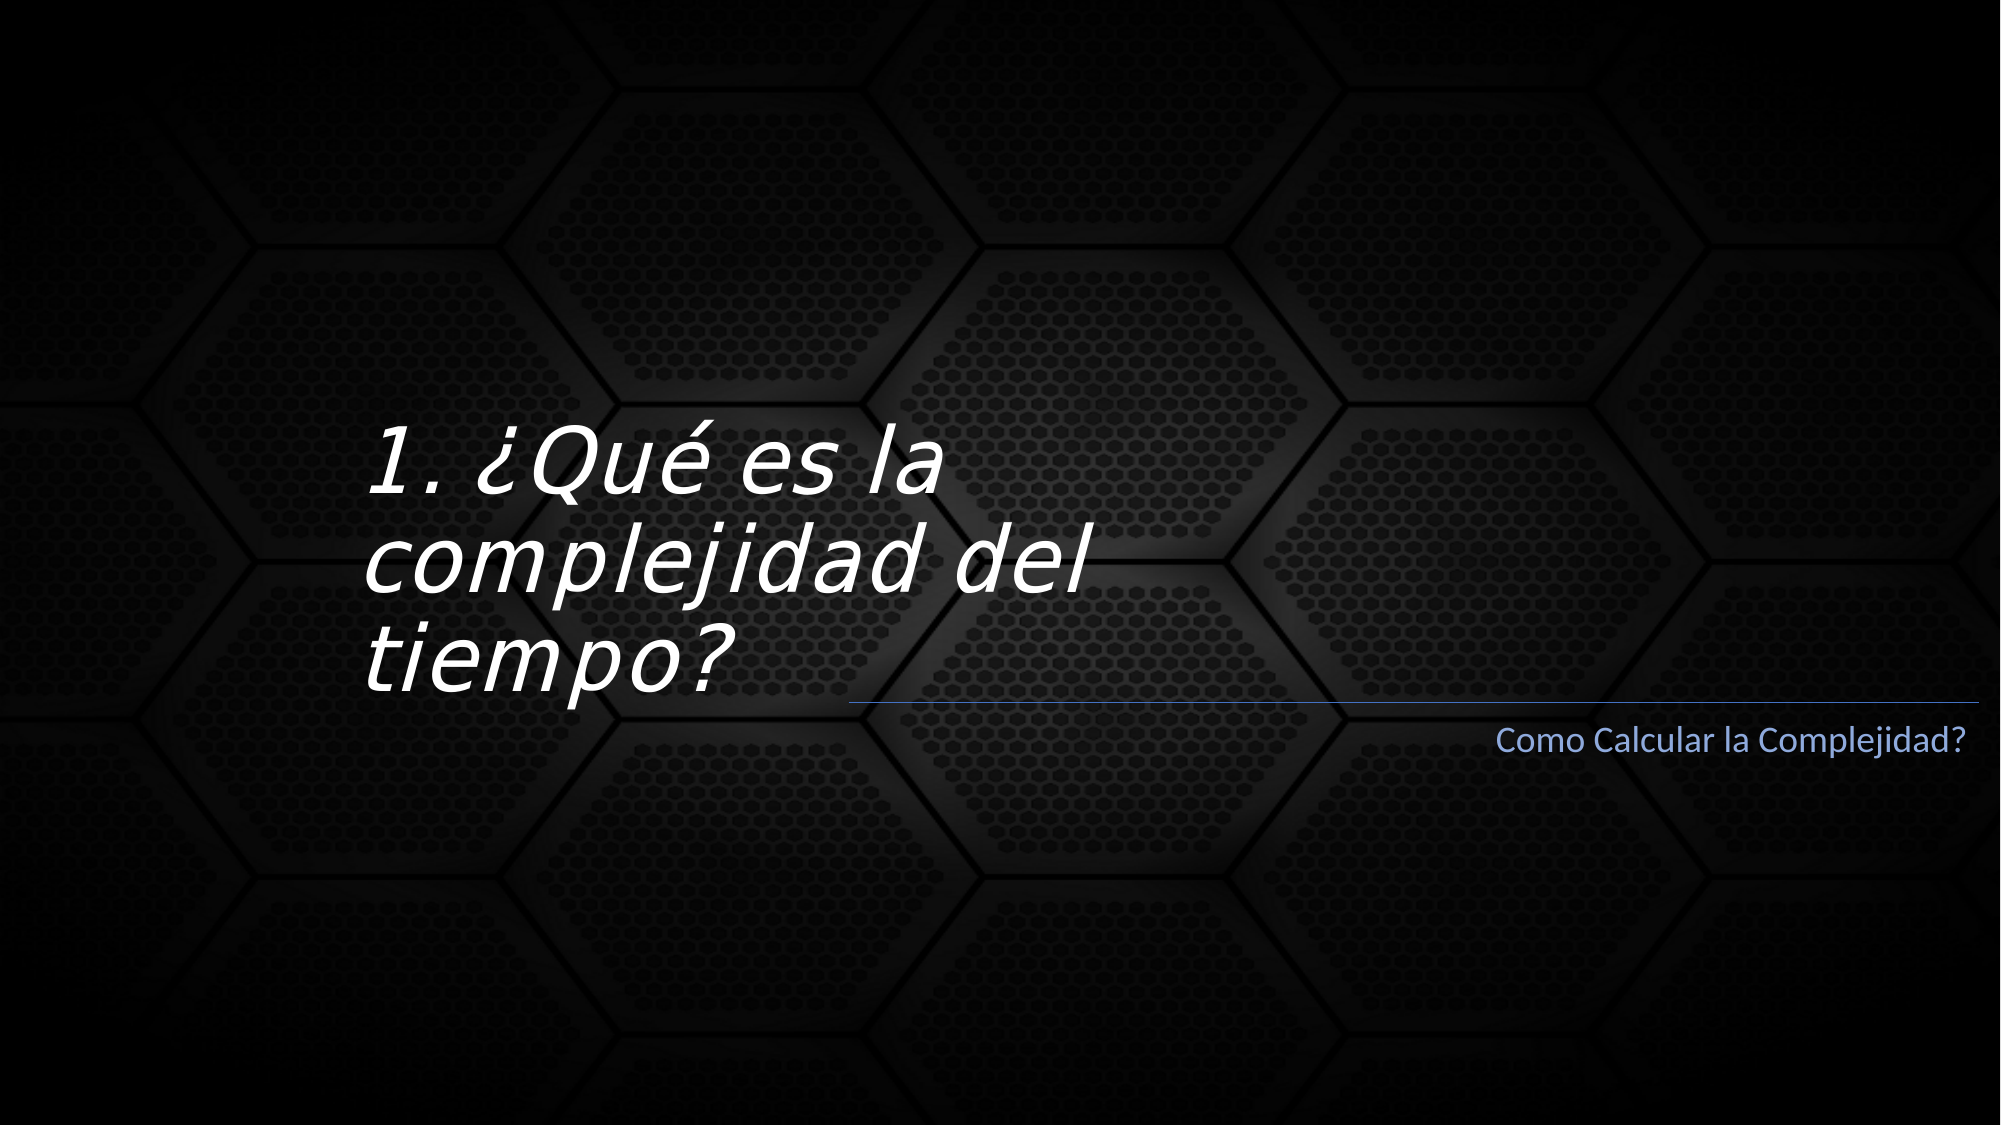

1. ¿Qué es la complejidad del tiempo?
Como Calcular la Complejidad?